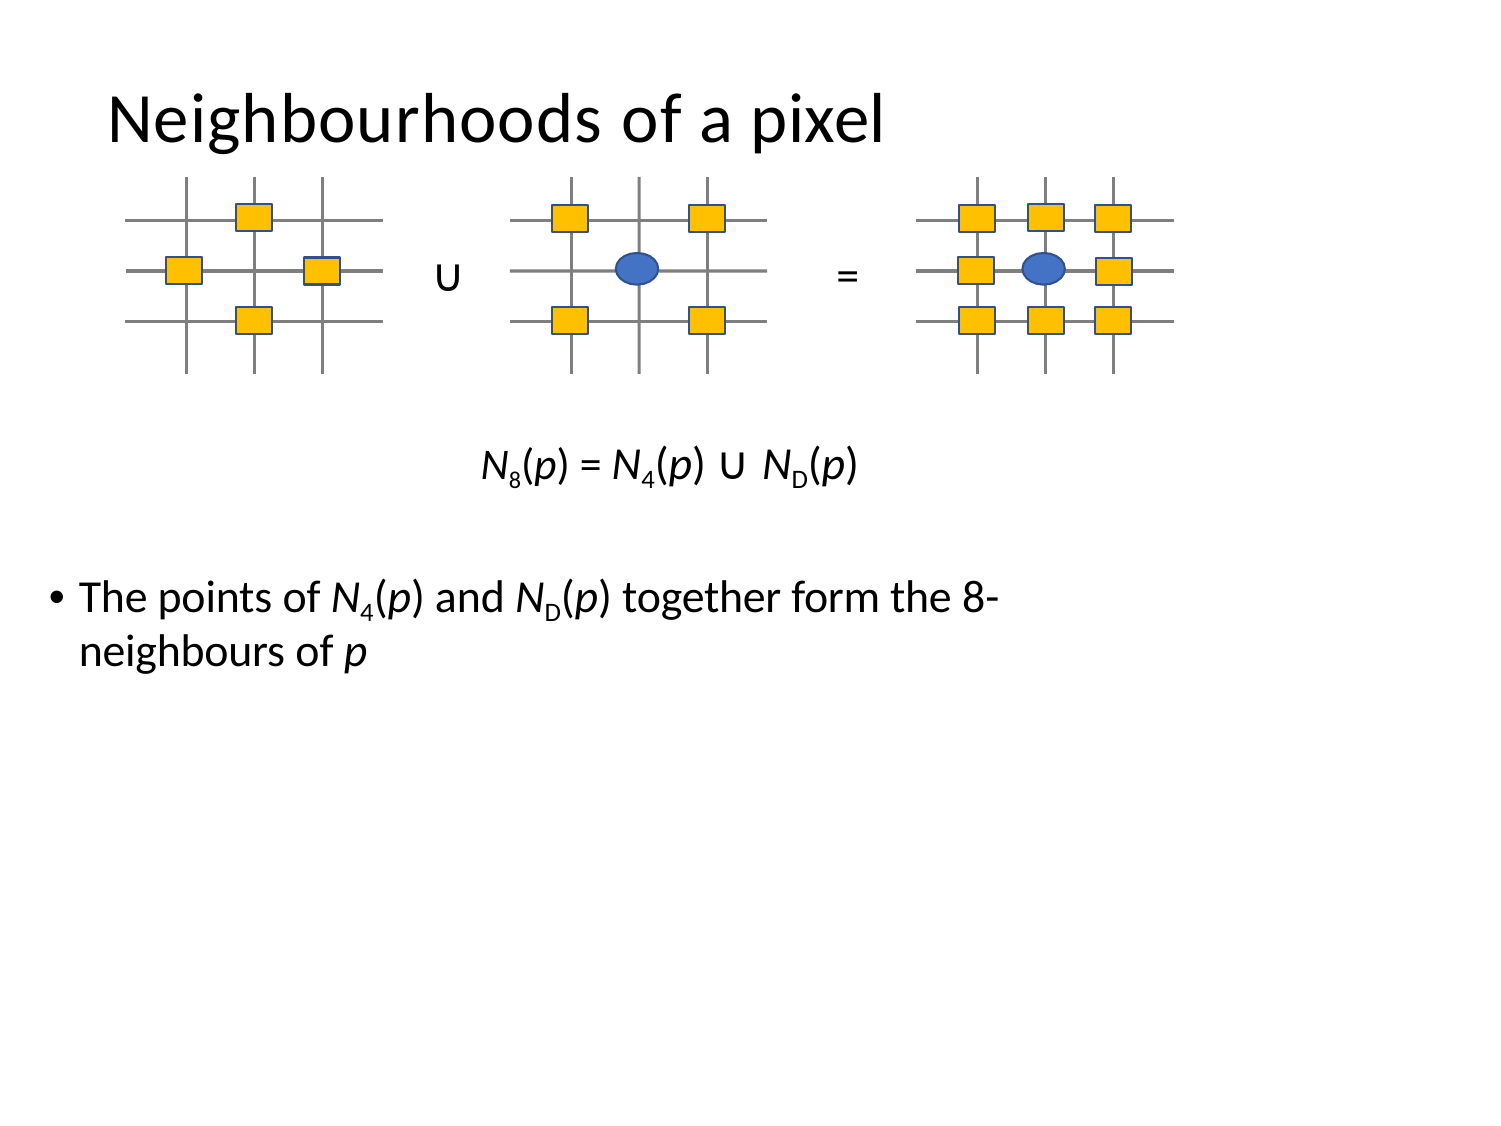

# Neighbourhoods of a pixel

=
∪

N8(p) = N4(p) ∪ ND(p)

The points of N4(p) and ND(p) together form the 8-  neighbours of p